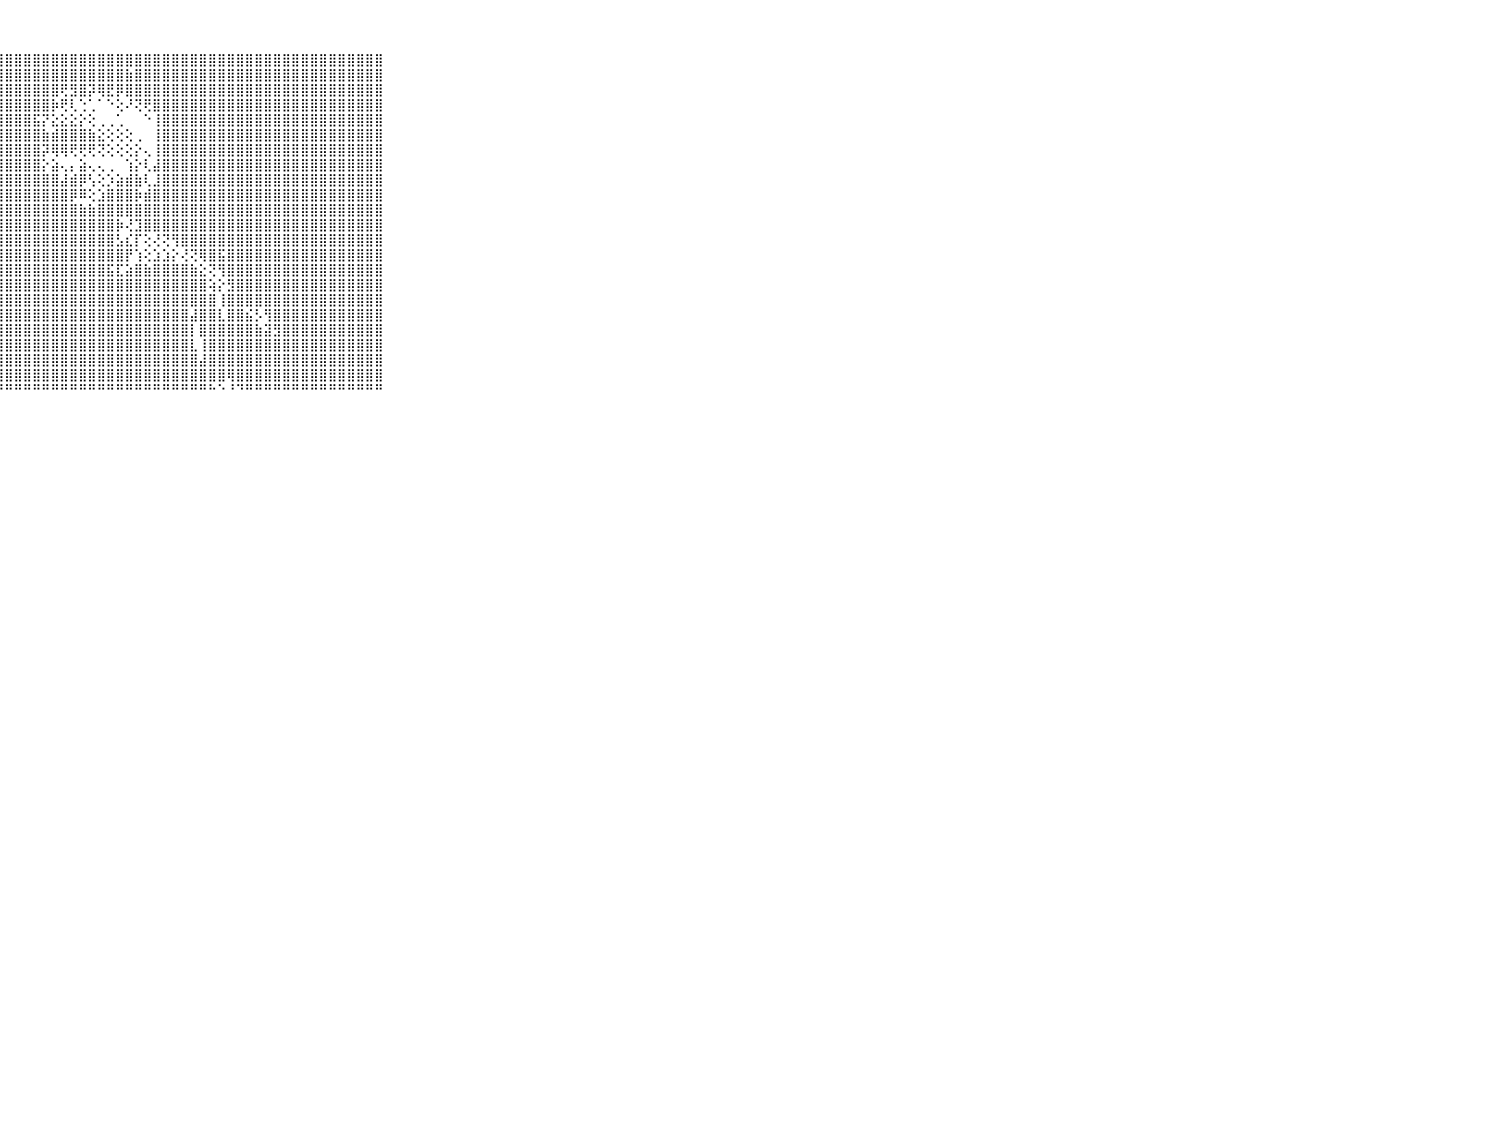

⠀⠀⠀⠀⠀⠀⠀⠀⠀⠀⠀⢜⣏⣻⢯⢟⢟⣿⣿⢕⢕⢅⢕⢸⣿⣿⣿⣿⣿⣿⣿⣿⣿⣿⣿⣿⣿⣿⣿⣿⣿⣿⣿⣿⣿⣿⣿⣿⣿⣿⣿⣿⣿⣿⣿⣿⣿⣿⣿⣿⣿⣿⣿⣿⣿⣿⣿⣿⣿⠀⠀⠀⠀⠀⠀⠀⠀⠀⠀⠀⠀
⠀⠀⠀⠀⠀⠀⠀⠀⠀⠀⠀⢕⢕⣧⢿⣝⣵⣽⣷⢇⢁⢇⢕⢽⣿⣿⣿⣿⣿⣿⣿⣿⣿⣿⣿⣿⣿⣿⣿⣿⣿⣷⣿⣿⣿⣿⣿⣿⣿⣿⣿⣿⣿⣿⣿⣿⣿⣿⣿⣿⣿⣿⣿⣿⣿⣿⣿⣿⣿⠀⠀⠀⠀⠀⠀⠀⠀⠀⠀⠀⠀
⠀⠀⠀⠀⠀⠀⠀⠀⠀⠀⠀⡕⢧⣽⣳⣿⡟⢽⢳⢇⠔⢅⢇⢾⣿⣿⣿⣿⣿⣿⣿⣿⣿⣿⢟⣻⣿⡽⢿⣟⡿⣿⣿⣿⣿⣿⣿⣿⣿⣿⣿⣿⣿⣿⣿⣿⣿⣿⣿⣿⣿⣿⣿⣿⣿⣿⣿⣿⣿⠀⠀⠀⠀⠀⠀⠀⠀⠀⠀⠀⠀
⠀⠀⠀⠀⠀⠀⠀⠀⠀⠀⠀⡼⢜⡳⣯⡿⣵⡳⢽⢇⠀⢕⢕⢸⣿⣿⣿⣿⣿⣿⣿⣿⣿⡷⢟⢇⢑⢁⠁⠑⢕⠜⢝⢟⣿⣿⣿⣿⣿⣿⣿⣿⣿⣿⣿⣿⣿⣿⣿⣿⣿⣿⣿⣿⣿⣿⣿⣿⣿⠀⠀⠀⠀⠀⠀⠀⠀⠀⠀⠀⠀
⠀⠀⠀⠀⠀⠀⠀⠀⠀⠀⠀⣿⣾⢳⣽⣯⡾⣮⣽⢇⠜⢕⢕⢸⣿⣿⣿⣿⣿⣿⣿⣯⡝⣕⣕⣕⡕⢕⢀⢀⢁⠀⠀⠑⢸⣿⣿⣿⣿⣿⣿⣿⣿⣿⣿⣿⣿⣿⣿⣿⣿⣿⣿⣿⣿⣿⣿⣿⣿⠀⠀⠀⠀⠀⠀⠀⠀⠀⠀⠀⠀
⠀⠀⠀⠀⠀⠀⠀⠀⠀⠀⠀⣾⡷⣎⣮⣻⢮⣿⣟⢕⢀⢕⢕⢸⣿⣿⣿⣿⣿⣿⣿⣿⣷⣾⣿⣿⣿⣷⣕⢕⢕⢕⢀⠀⢸⣿⣿⣿⣿⣿⣿⣿⣿⣿⣿⣿⣿⣿⣿⣿⣿⣿⣿⣿⣿⣿⣿⣿⣿⠀⠀⠀⠀⠀⠀⠀⠀⠀⠀⠀⠀
⠀⠀⠀⠀⠀⠀⠀⠀⠀⠀⠀⢺⡿⣿⢜⢝⣟⡟⡗⣇⠕⢕⢕⢹⣿⣿⣿⣿⣿⣿⣿⣿⡽⢿⢿⢟⢟⢟⢝⢕⢕⢕⡕⢄⢸⣿⣿⣿⣿⣿⣿⣿⣿⣿⣿⣿⣿⣿⣿⣿⣿⣿⣿⣿⣿⣿⣿⣿⣿⠀⠀⠀⠀⠀⠀⠀⠀⠀⠀⠀⠀
⠀⠀⠀⠀⠀⠀⠀⠀⠀⠀⠀⢸⢿⢇⢿⣿⣿⣽⣿⡕⢀⢕⢕⢸⣿⣿⣿⣿⣿⣿⣿⣿⡕⣵⢄⡄⣵⢄⢄⢀⠀⢱⡕⢇⣼⣿⣿⣿⣿⣿⣿⣿⣿⣿⣿⣿⣿⣿⣿⣿⣿⣿⣿⣿⣿⣿⣿⣿⣿⠀⠀⠀⠀⠀⠀⠀⠀⠀⠀⠀⠀
⠀⠀⠀⠀⠀⠀⠀⠀⠀⠀⠀⢕⢕⢜⡕⢻⢫⣷⣯⡕⠕⢕⢕⢹⣿⣿⣿⣿⣿⣿⣿⣿⣿⣿⣼⣾⡿⢣⢕⡱⣵⣾⣷⢇⣸⣿⣿⣿⣿⣿⣿⣿⣿⣿⣿⣿⣿⣿⣿⣿⣿⣿⣿⣿⣿⣿⣿⣿⣿⠀⠀⠀⠀⠀⠀⠀⠀⠀⠀⠀⠀
⠀⠀⠀⠀⠀⠀⠀⠀⠀⠀⠀⢕⢕⢕⡜⣜⢼⡗⡯⡕⢀⢕⢕⢸⣿⣿⣿⣿⣿⣿⣿⣿⣿⣿⣿⡿⠿⢕⣱⣿⣿⣿⡷⣾⣿⣿⣿⣿⣿⣿⣿⣿⣿⣿⣿⣿⣿⣿⣿⣿⣿⣿⣿⣿⣿⣿⣿⣿⣿⠀⠀⠀⠀⠀⠀⠀⠀⠀⠀⠀⠀
⠀⠀⠀⠀⠀⠀⠀⠀⠀⠀⠀⢕⢕⢜⣯⢵⢸⣱⢽⡇⠔⢱⢕⢹⣿⣿⣿⣿⣿⣿⣿⣿⣿⣿⣿⣿⣷⣷⣿⣿⣿⣿⣿⣿⣿⣿⣿⣿⣿⣿⣿⣿⣿⣿⣿⣿⣿⣿⣿⣿⣿⣿⣿⣿⣿⣿⣿⣿⣿⠀⠀⠀⠀⠀⠀⠀⠀⠀⠀⠀⠀
⠀⠀⠀⠀⠀⠀⠀⠀⠀⠀⠀⢕⢕⢕⣼⣜⣧⡽⡪⢇⠄⢕⢱⣸⣿⣿⣿⣿⣿⣿⣿⣿⣿⣿⣿⣿⣿⣿⣿⣿⡷⢜⣹⣿⣿⣿⣿⣿⣿⣿⣿⣿⣿⣿⣿⣿⣿⣿⣿⣿⣿⣿⣿⣿⣿⣿⣿⣿⣿⠀⠀⠀⠀⠀⠀⠀⠀⠀⠀⠀⠀
⠀⠀⠀⠀⠀⠀⠀⠀⠀⠀⠀⢕⢕⢕⢕⢸⢱⡧⣿⢕⠔⢱⢕⢹⣿⣿⣿⣿⣿⣿⣿⣿⣿⣿⣿⣿⣿⣿⣿⣿⣣⣎⡏⢕⢜⢝⢻⣿⣿⣿⣿⣿⣿⣿⣿⣿⣿⣿⣿⣿⣿⣿⣿⣿⣿⣿⣿⣿⣿⠀⠀⠀⠀⠀⠀⠀⠀⠀⠀⠀⠀
⠀⠀⠀⠀⠀⠀⠀⠀⠀⠀⠀⢕⢕⢕⢕⢕⢕⡮⣟⡇⢠⢕⢕⣱⣿⣿⣿⣿⣿⣿⣿⣿⣿⣿⣿⣿⣿⣿⣿⣿⣿⡟⢱⢕⣱⣱⡕⢜⢝⢿⣿⣯⣿⣿⣿⣿⣿⣿⣿⣿⣿⣿⣿⣿⣿⣿⣿⣿⣿⠀⠀⠀⠀⠀⠀⠀⠀⠀⠀⠀⠀
⠀⠀⠀⠀⠀⠀⠀⠀⠀⠀⠀⢕⢕⡕⣱⢕⢕⢧⣫⢗⢕⢱⢕⢹⣿⣿⣿⣿⣿⣿⣿⣿⣿⣿⣿⣿⣿⣿⣿⣯⣏⣵⣿⣷⣿⣿⣿⣿⣷⣕⢝⢻⣿⣿⣿⣿⣿⣿⣿⣿⣿⣿⣿⣿⣿⣿⣿⣿⣿⠀⠀⠀⠀⠀⠀⠀⠀⠀⠀⠀⠀
⠀⠀⠀⠀⠀⠀⠀⠀⠀⠀⠀⢕⢕⢇⣿⢷⢱⢜⢕⡇⠄⢕⢕⣸⣿⣿⣿⣿⣿⣿⣿⣿⣿⣿⣿⣿⣿⣿⣿⣿⣿⣿⣿⣿⣿⣿⣿⣿⣿⣿⢵⡕⣻⣿⣿⣿⣿⣿⣿⣿⣿⣿⣿⣿⣿⣿⣿⣿⣿⠀⠀⠀⠀⠀⠀⠀⠀⠀⠀⠀⠀
⠀⠀⠀⠀⠀⠀⠀⠀⠀⠀⠀⢕⢕⢇⢼⢪⢕⡣⡺⢕⢔⢕⢕⢹⣿⣿⣿⣿⣿⣿⣿⣿⣿⣿⣿⣿⣿⣿⣿⣿⣿⣿⣿⣿⣿⣿⣿⣿⣿⣿⣿⢸⣿⣿⣿⣿⣿⣿⣿⣿⣿⣿⣿⣿⣿⣿⣿⣿⣿⠀⠀⠀⠀⠀⠀⠀⠀⠀⠀⠀⠀
⠀⠀⠀⠀⠀⠀⠀⠀⠀⠀⠀⢕⢸⢜⡕⢣⢿⡞⡞⢏⠕⢕⢕⣸⣿⣿⣿⣿⣿⣿⣿⣿⣿⣿⣿⣿⣿⣿⣿⣿⣿⣿⣿⣿⣿⣿⣿⣿⣼⣿⣿⣇⣿⣿⣮⡣⢻⣿⣿⣿⣿⣿⣿⣿⣿⣿⣿⣿⣿⠀⠀⠀⠀⠀⠀⠀⠀⠀⠀⠀⠀
⠀⠀⠀⠀⠀⠀⠀⠀⠀⠀⠀⢕⢕⢱⢕⢕⡇⢟⢺⢕⠕⢕⢕⢺⣿⣿⣿⣿⣿⣿⣿⣿⣿⣿⣿⣿⣿⣿⣿⣿⣿⣿⣿⣿⣿⣿⣿⣿⡇⣿⣿⣿⣿⣿⣿⣷⣽⣻⣿⣿⣿⣿⣿⣿⣿⣿⣿⣿⣿⠀⠀⠀⠀⠀⠀⠀⠀⠀⠀⠀⠀
⠀⠀⠀⠀⠀⠀⠀⠀⠀⠀⠀⢕⢕⢕⢇⢕⢕⢣⢷⢇⠀⢕⢕⢸⣿⣿⣿⣿⣿⣿⣿⣿⣿⣿⣿⣿⣿⣿⣿⣿⣿⣿⣿⣿⣿⣿⣿⣿⣇⢸⣿⣿⣿⣿⣿⣿⣿⣿⣿⣿⣿⣿⣿⣿⣿⣿⣿⣿⣿⠀⠀⠀⠀⠀⠀⠀⠀⠀⠀⠀⠀
⠀⠀⠀⠀⠀⠀⠀⠀⠀⠀⠀⢕⢕⢕⢕⢕⢕⢜⡼⢕⢔⢕⢕⢸⣿⣿⣿⣿⣿⣿⣿⣿⣿⣿⣿⣿⣿⣿⣿⣿⣿⣿⣿⣿⣿⣿⣿⣿⣿⣼⣿⣿⣿⣿⣿⣿⣿⣿⣿⣿⣿⣿⣿⣿⣿⣿⣿⣿⣿⠀⠀⠀⠀⠀⠀⠀⠀⠀⠀⠀⠀
⠀⠀⠀⠀⠀⠀⠀⠀⠀⠀⠀⢕⢕⢕⢕⢕⡣⣜⢜⢇⠕⢕⢕⢱⣿⣿⣿⣿⣿⣿⣿⣿⣿⣿⣿⣿⣿⣿⣿⣿⣿⣿⣿⣿⣿⣿⣿⣿⣿⣿⣿⣿⢿⣿⣿⣿⣿⣿⣿⣿⣿⣿⣿⣿⣿⣿⣿⣿⣿⠀⠀⠀⠀⠀⠀⠀⠀⠀⠀⠀⠀
⠀⠀⠀⠀⠀⠀⠀⠀⠀⠀⠀⠑⠑⠑⠑⠑⠘⠃⠑⠑⠐⠑⠑⠘⠛⠛⠛⠛⠛⠛⠛⠛⠛⠛⠛⠛⠛⠛⠛⠛⠛⠛⠛⠛⠛⠛⠛⠛⠛⠛⠓⠑⠘⠙⠛⠛⠛⠛⠛⠛⠛⠛⠛⠛⠛⠛⠛⠛⠛⠀⠀⠀⠀⠀⠀⠀⠀⠀⠀⠀⠀